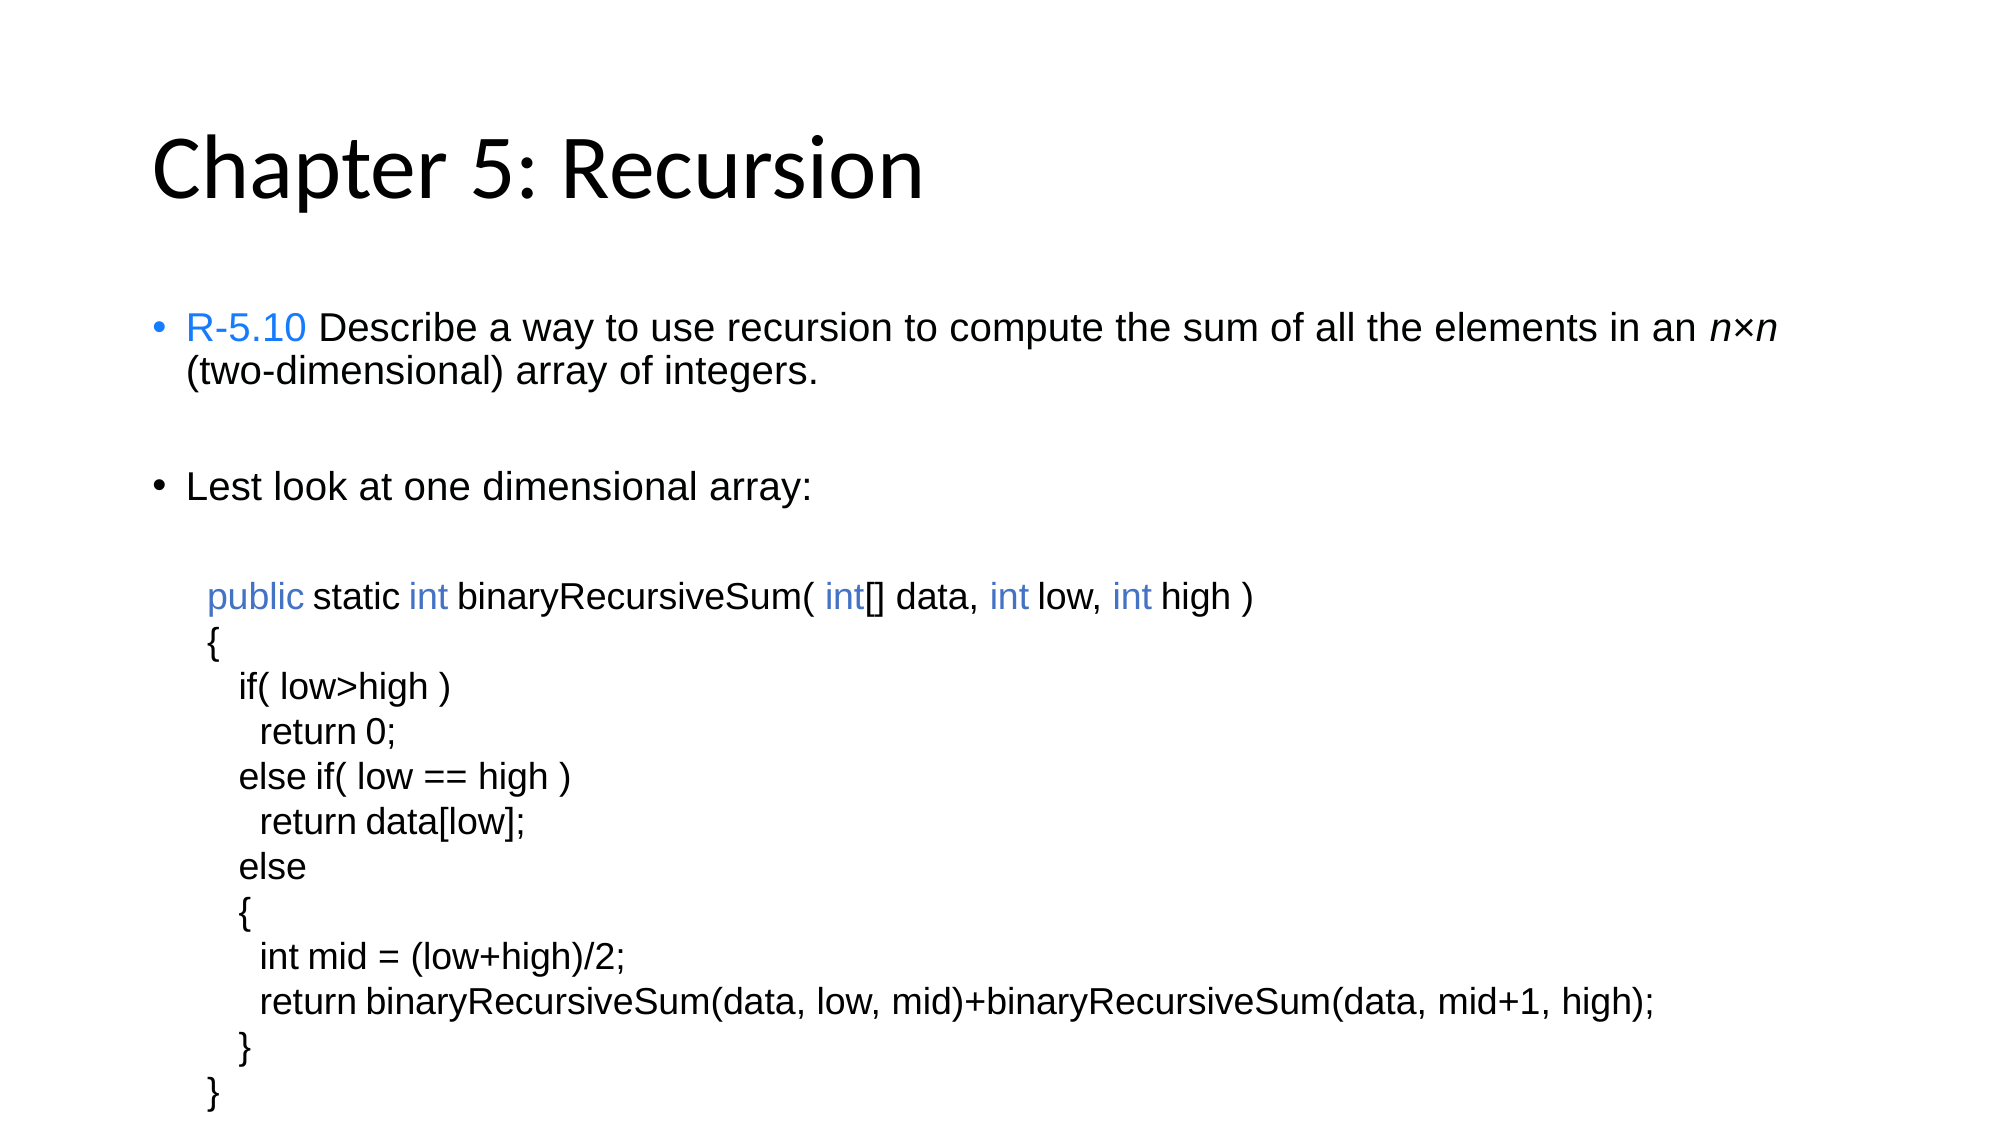

# Chapter 5: Recursion
R-5.10 Describe a way to use recursion to compute the sum of all the elements in an n×n (two-dimensional) array of integers.

Lest look at one dimensional array:

    public static int binaryRecursiveSum( int[] data, int low, int high )
    {
       if( low>high )
         return 0;
       else if( low == high )
         return data[low];
       else
       {
         int mid = (low+high)/2;
         return binaryRecursiveSum(data, low, mid)+binaryRecursiveSum(data, mid+1, high);
       }
    }